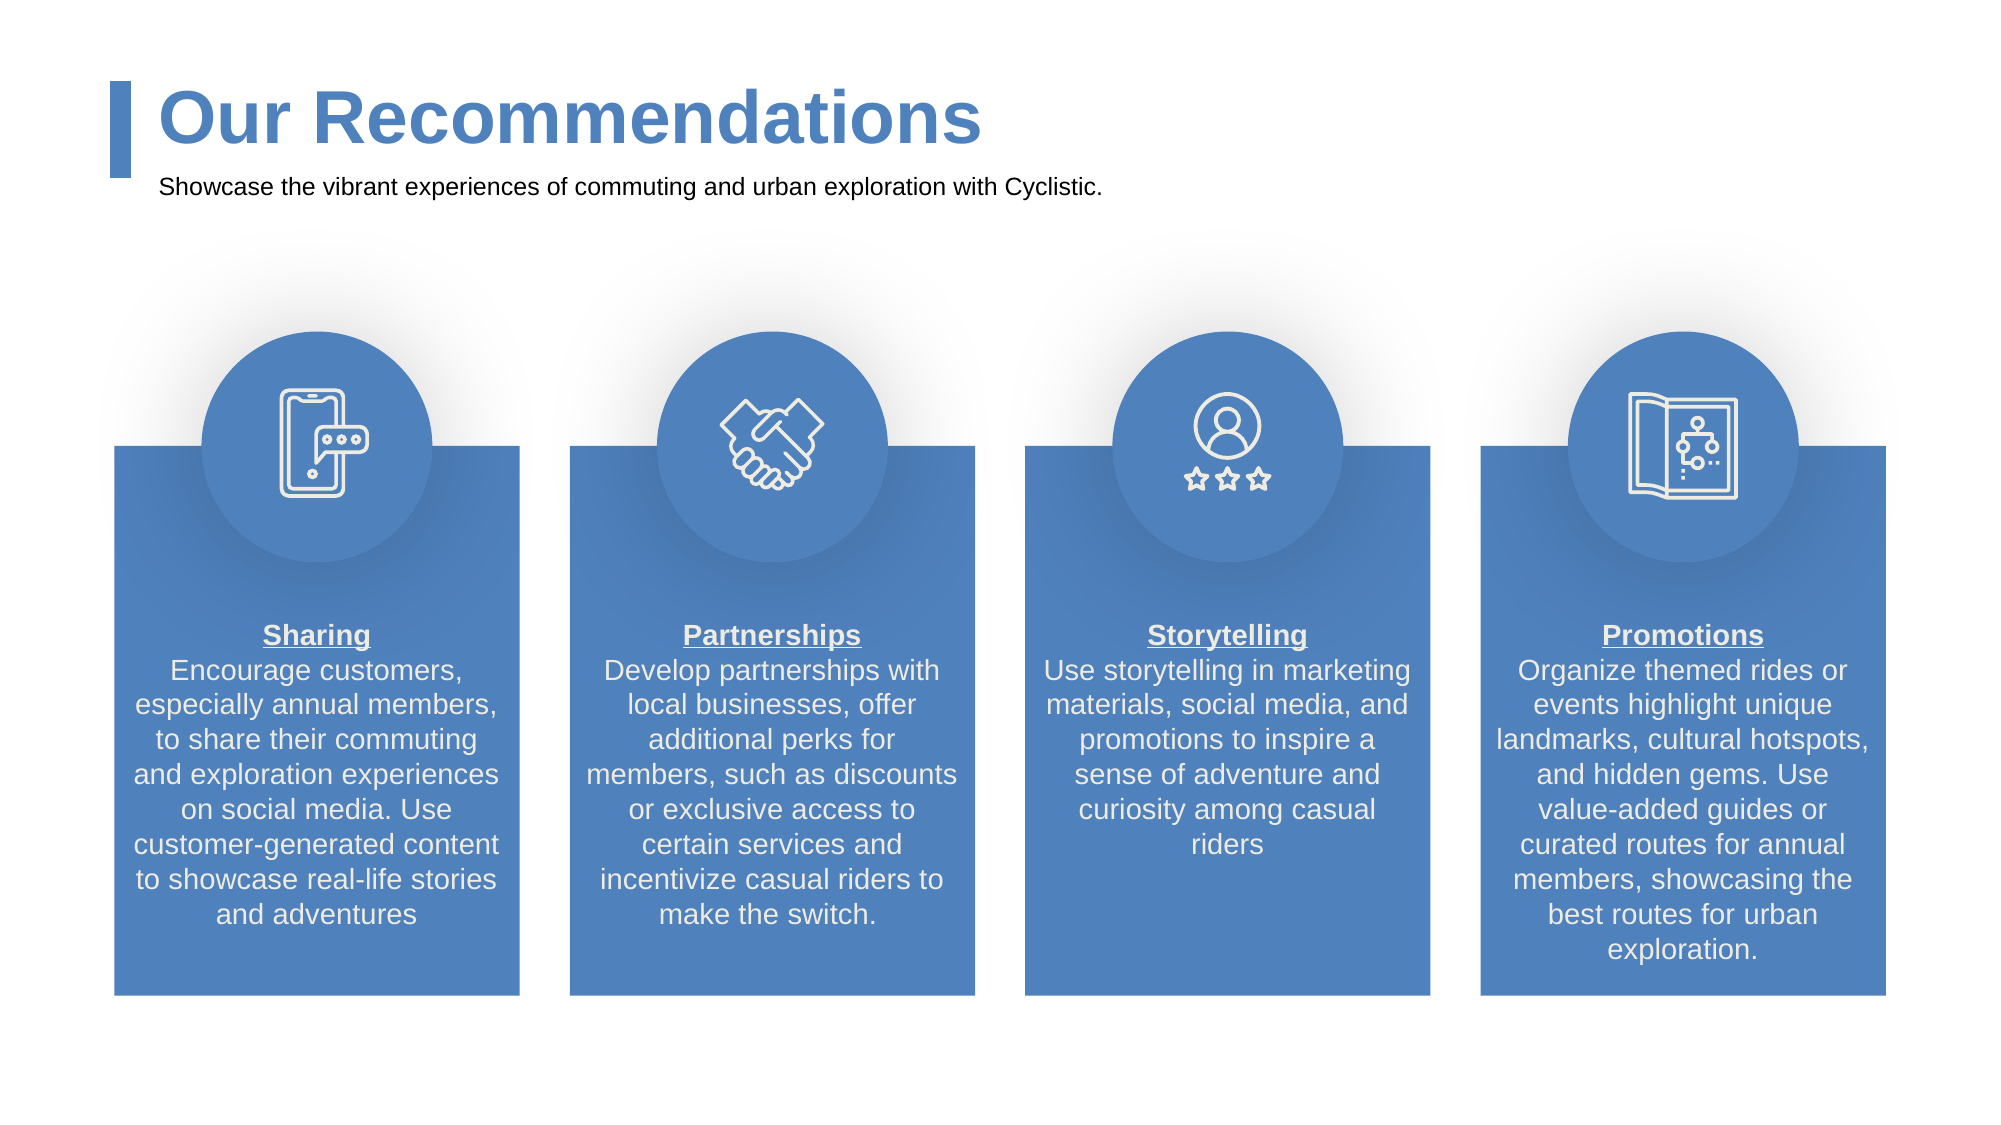

Our Recommendations
Showcase the vibrant experiences of commuting and urban exploration with Cyclistic.

Sharing
Encourage customers, especially annual members, to share their commuting and exploration experiences on social media. Use customer-generated content to showcase real-life stories and adventures
Partnerships
Develop partnerships with local businesses, offer additional perks for members, such as discounts or exclusive access to certain services and incentivize casual riders to make the switch.
Storytelling
Use storytelling in marketing materials, social media, and promotions to inspire a sense of adventure and curiosity among casual riders
Promotions
Organize themed rides or events highlight unique landmarks, cultural hotspots, and hidden gems. Use value-added guides or curated routes for annual members, showcasing the best routes for urban exploration.